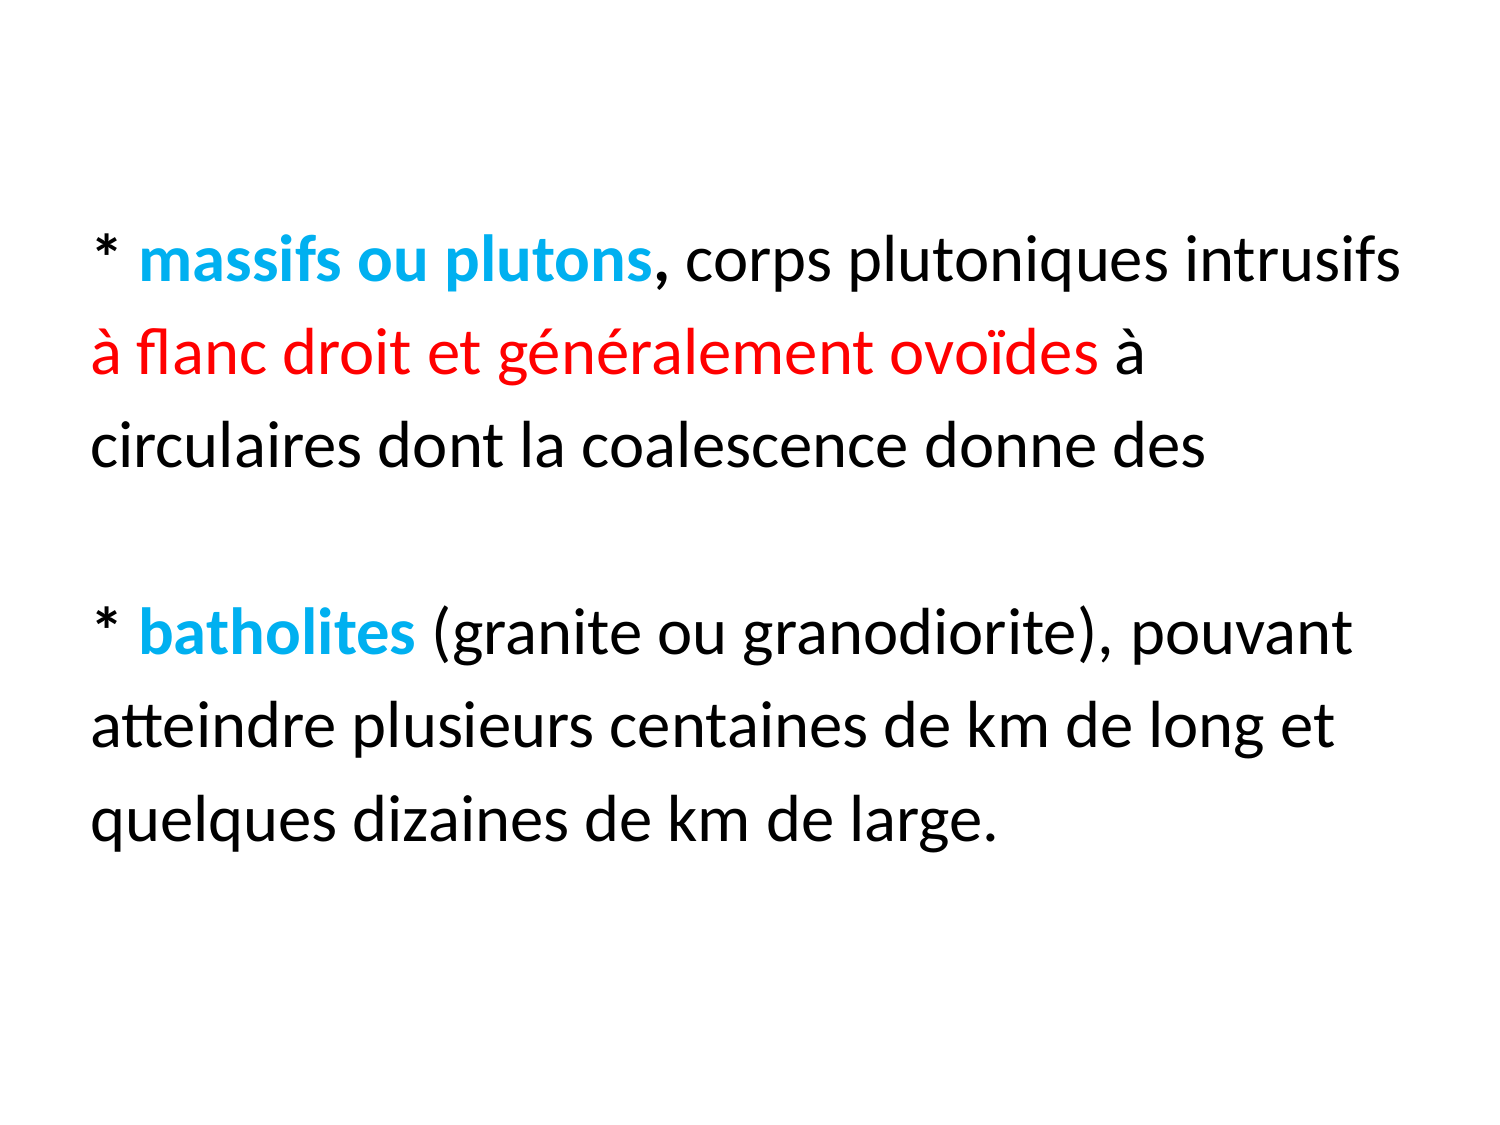

* massifs ou plutons, corps plutoniques intrusifs
à flanc droit et généralement ovoïdes à
circulaires dont la coalescence donne des

* batholites (granite ou granodiorite), pouvant
atteindre plusieurs centaines de km de long et
quelques dizaines de km de large.